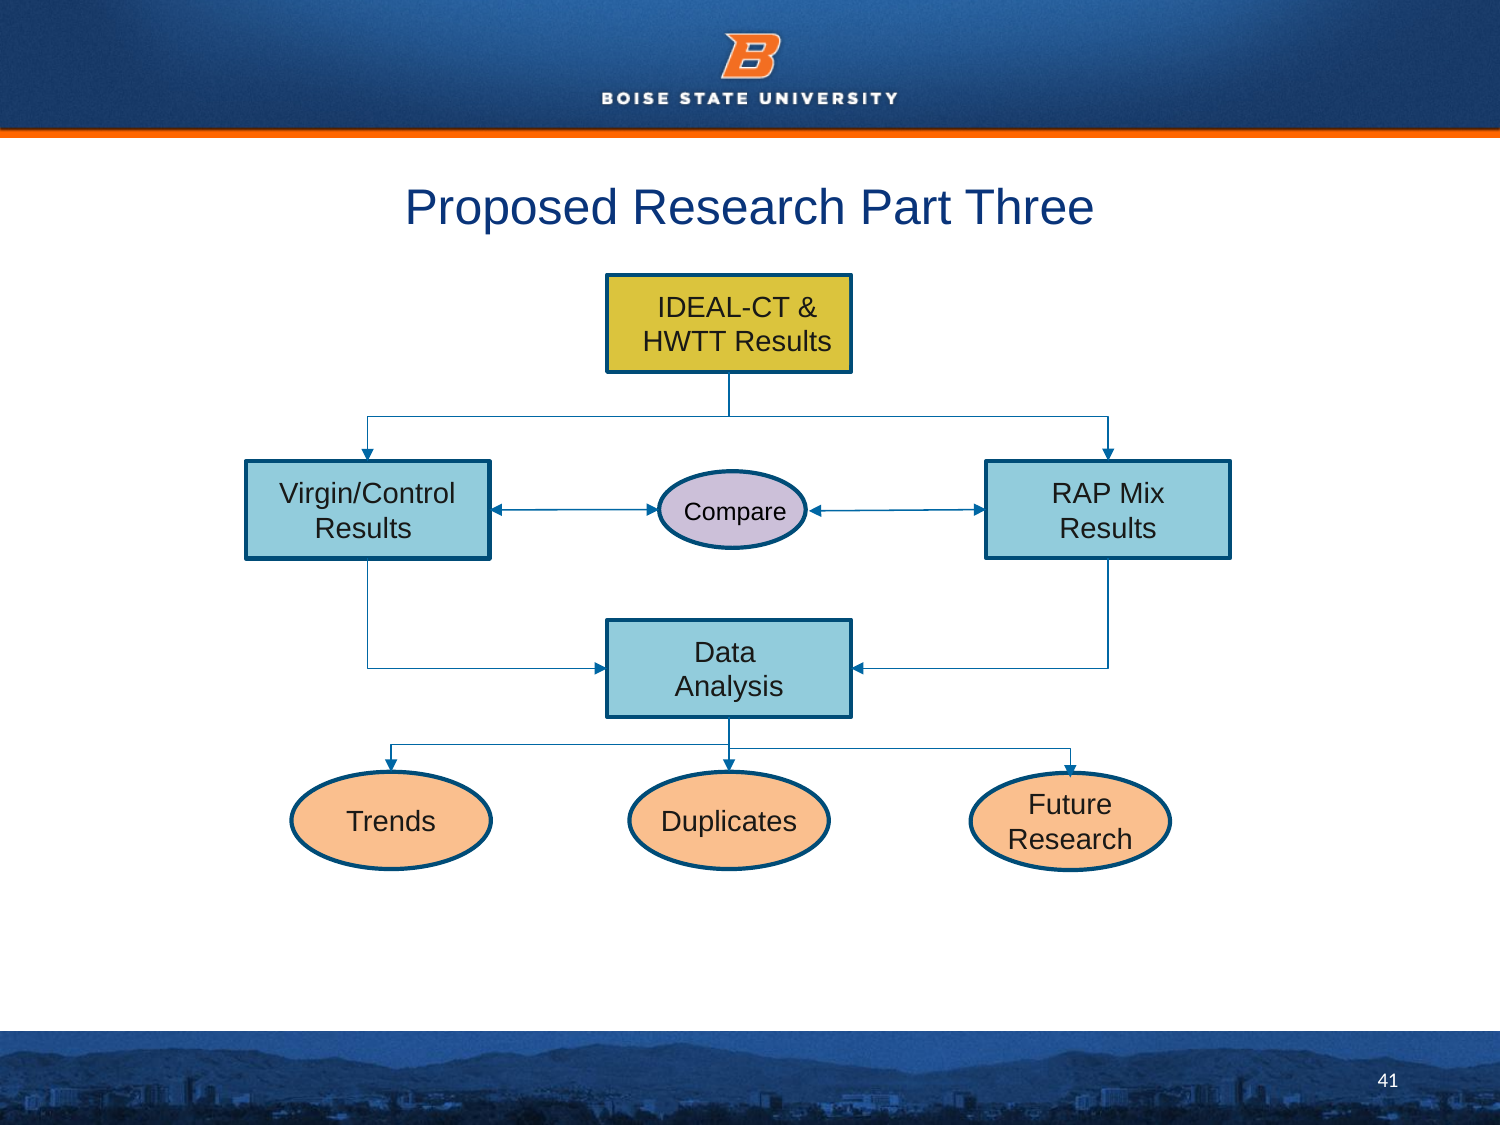

Proposed Research Part Three

IDEAL-CT &
HWTT Results

Virgin/Control
Results
RAP Mix
Results

Compare

Data
Analysis

Future
Research
Trends
Duplicates